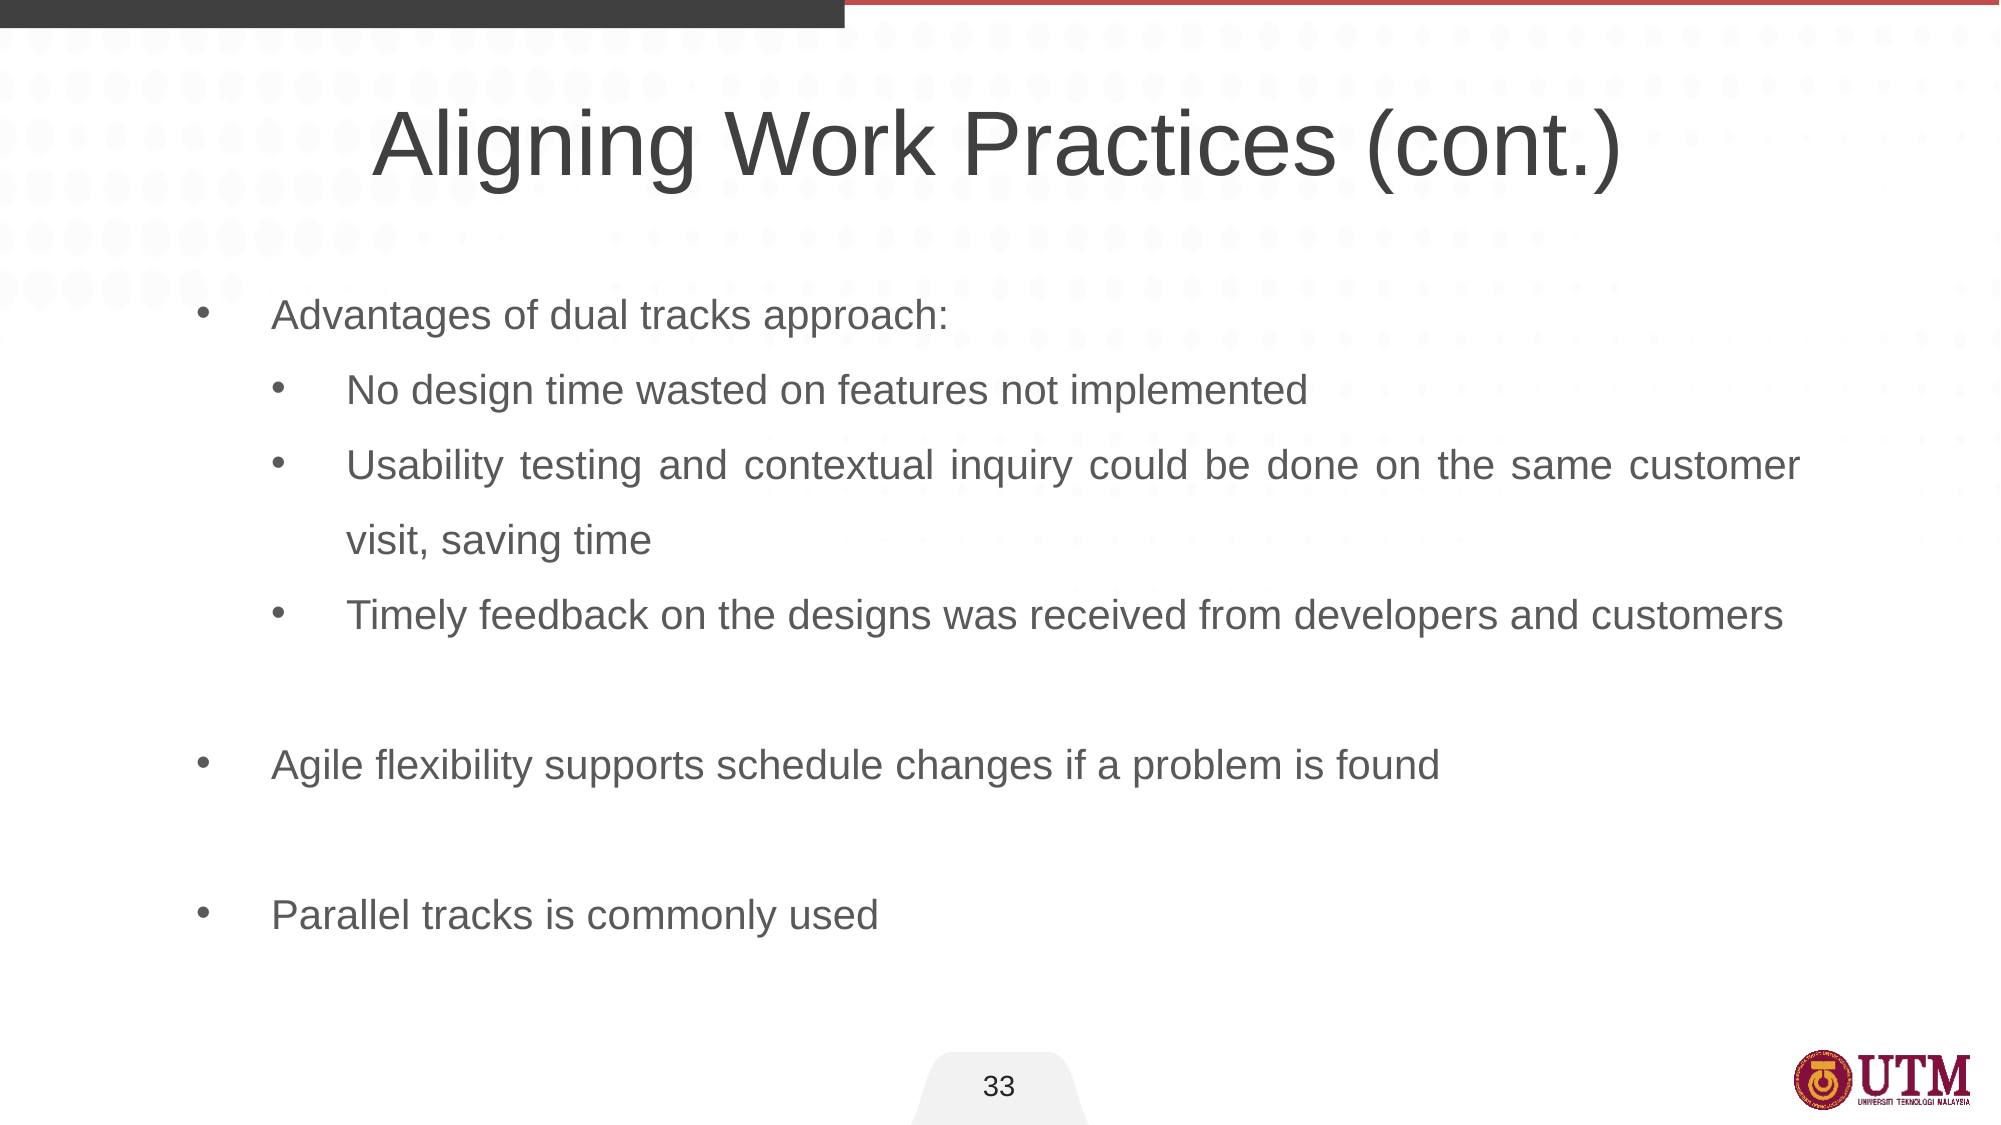

Aligning Work Practices (cont.)
Advantages of dual tracks approach:
No design time wasted on features not implemented
Usability testing and contextual inquiry could be done on the same customer visit, saving time
Timely feedback on the designs was received from developers and customers

Agile flexibility supports schedule changes if a problem is found

Parallel tracks is commonly used
33